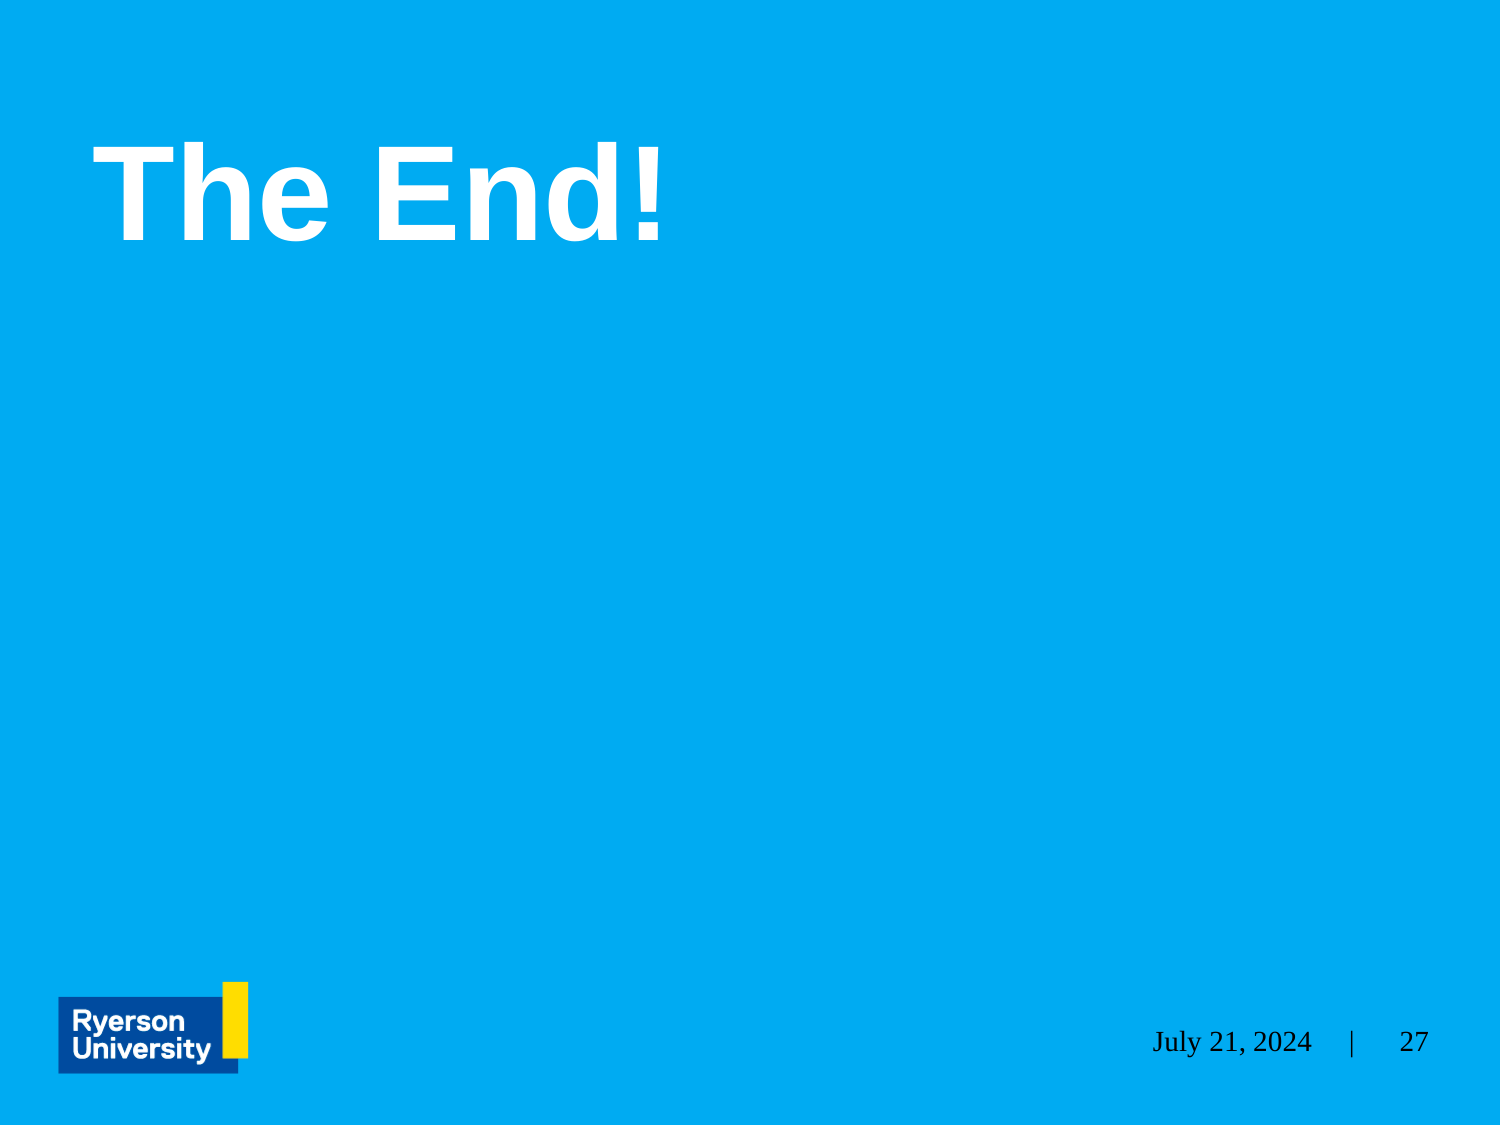

# The End!
27
July 21, 2024     |